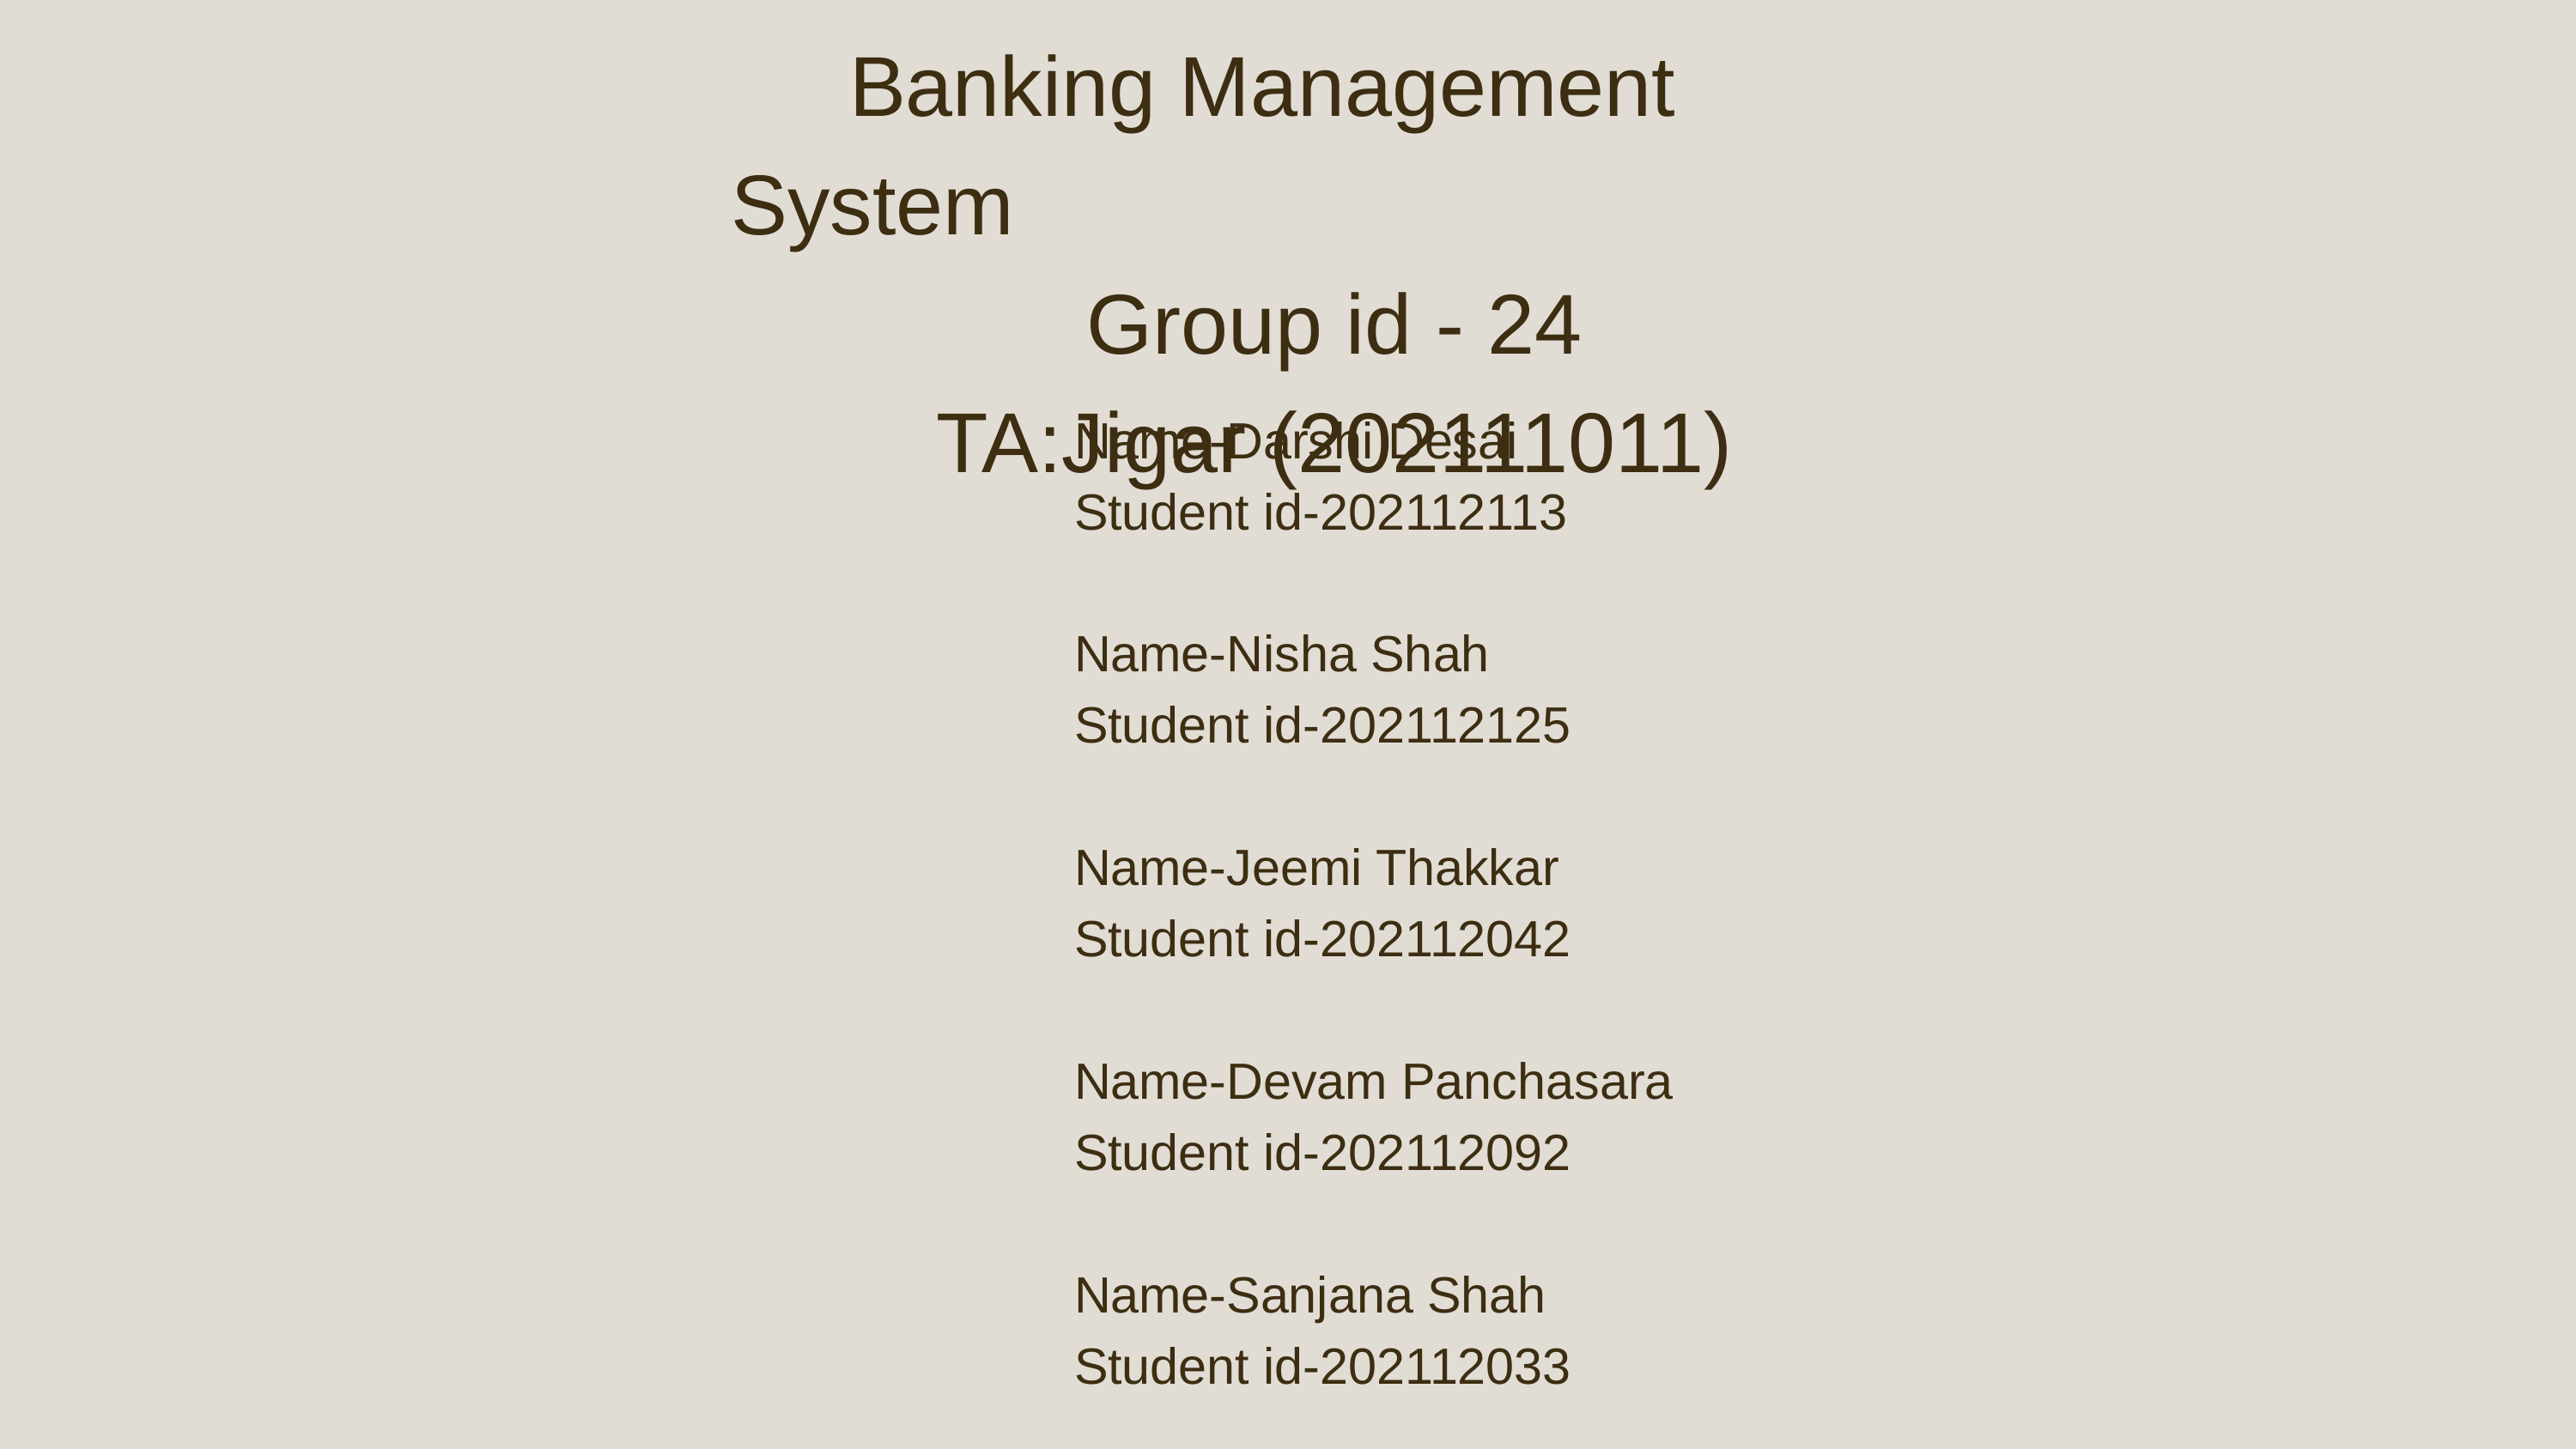

Banking Management System
Group id - 24
TA:Jigar (202111011)

Name-Darshi Desai
Student id-202112113

Name-Nisha Shah
Student id-202112125

Name-Jeemi Thakkar
Student id-202112042

Name-Devam Panchasara
Student id-202112092

Name-Sanjana Shah
Student id-202112033